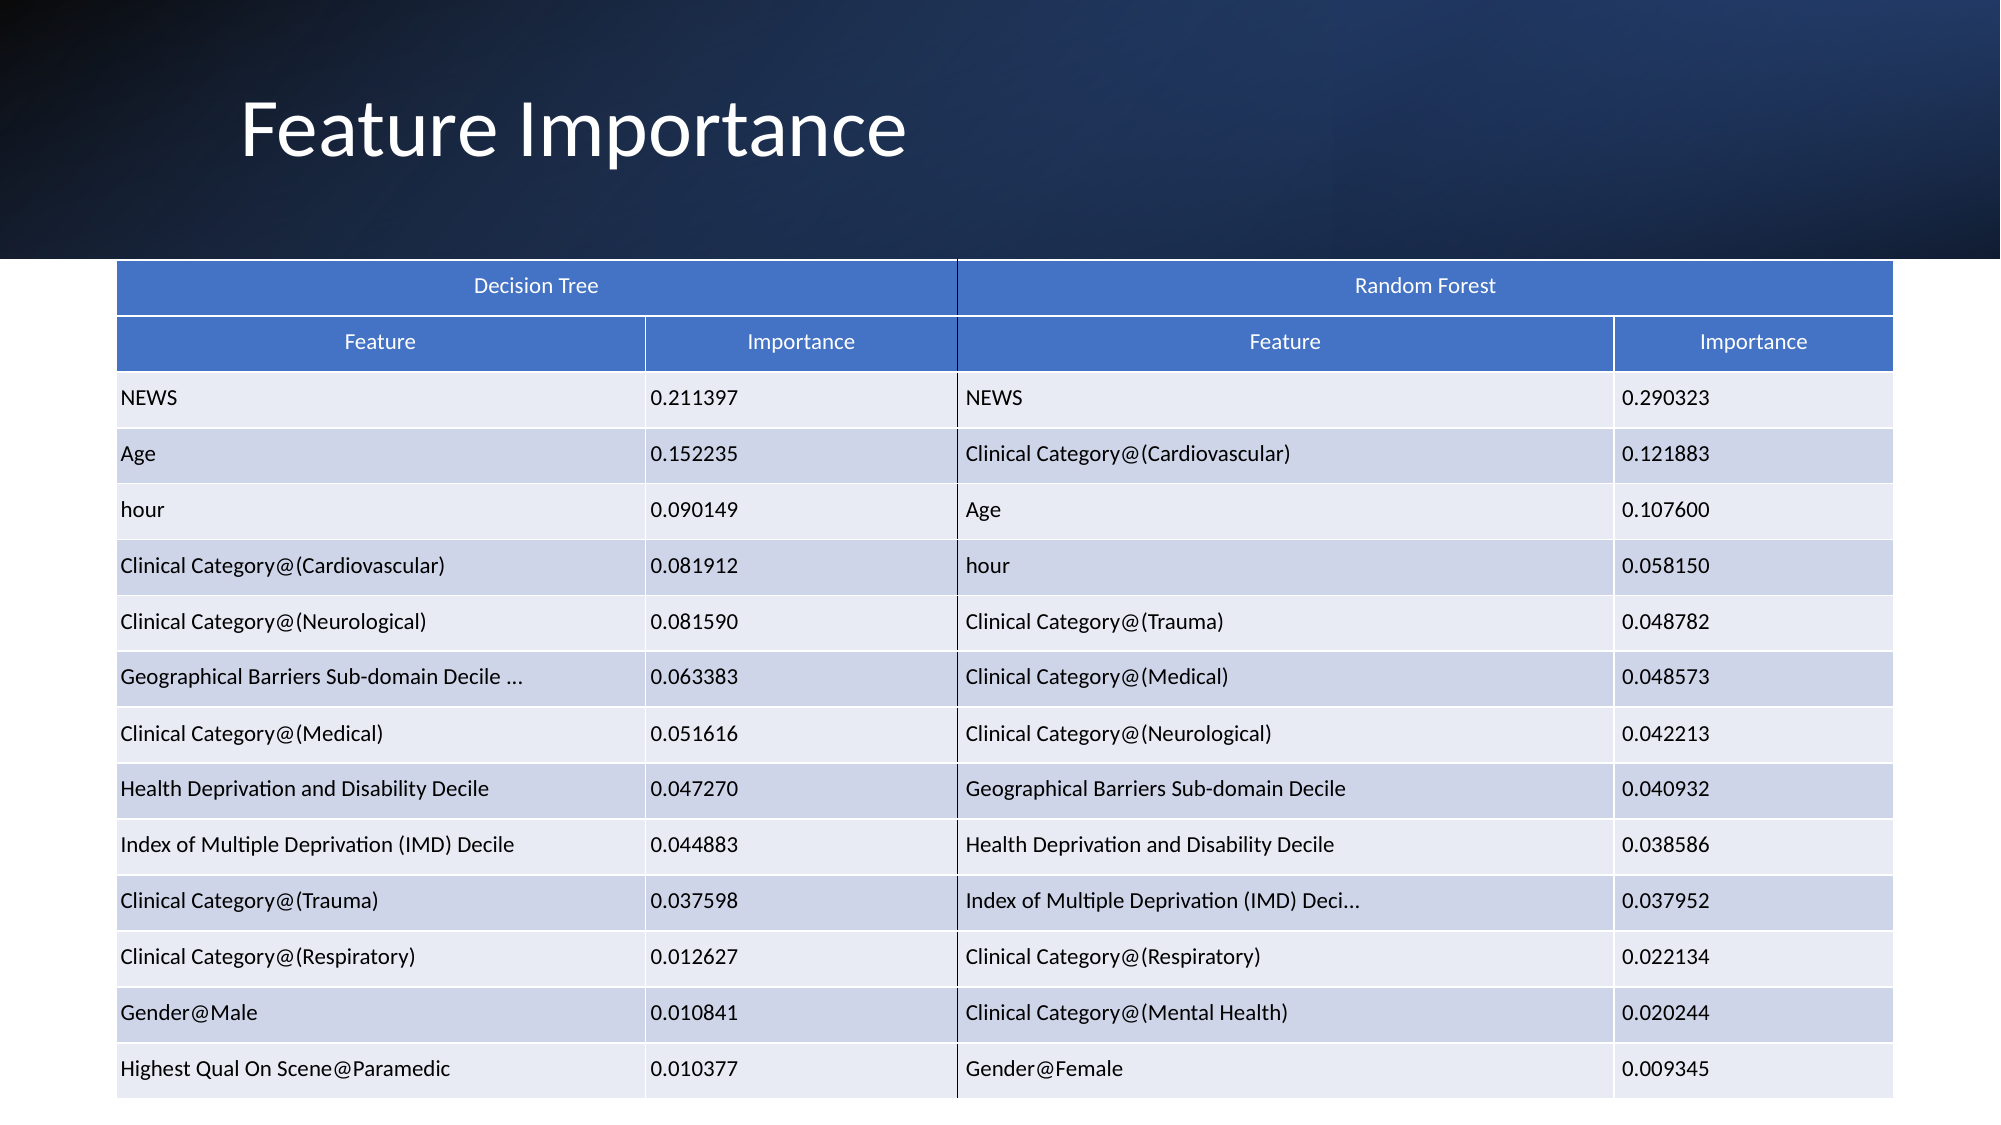

# Feature Importance
| Decision Tree |  | Random Forest |  |
| --- | --- | --- | --- |
| Feature | Importance | Feature | Importance |
| NEWS | 0.211397 | NEWS | 0.290323 |
| Age | 0.152235 | Clinical Category@(Cardiovascular) | 0.121883 |
| hour | 0.090149 | Age | 0.107600 |
| Clinical Category@(Cardiovascular) | 0.081912 | hour | 0.058150 |
| Clinical Category@(Neurological) | 0.081590 | Clinical Category@(Trauma) | 0.048782 |
| Geographical Barriers Sub-domain Decile ... | 0.063383 | Clinical Category@(Medical) | 0.048573 |
| Clinical Category@(Medical) | 0.051616 | Clinical Category@(Neurological) | 0.042213 |
| Health Deprivation and Disability Decile | 0.047270 | Geographical Barriers Sub-domain Decile | 0.040932 |
| Index of Multiple Deprivation (IMD) Decile | 0.044883 | Health Deprivation and Disability Decile | 0.038586 |
| Clinical Category@(Trauma) | 0.037598 | Index of Multiple Deprivation (IMD) Deci... | 0.037952 |
| Clinical Category@(Respiratory) | 0.012627 | Clinical Category@(Respiratory) | 0.022134 |
| Gender@Male | 0.010841 | Clinical Category@(Mental Health) | 0.020244 |
| Highest Qual On Scene@Paramedic | 0.010377 | Gender@Female | 0.009345 |